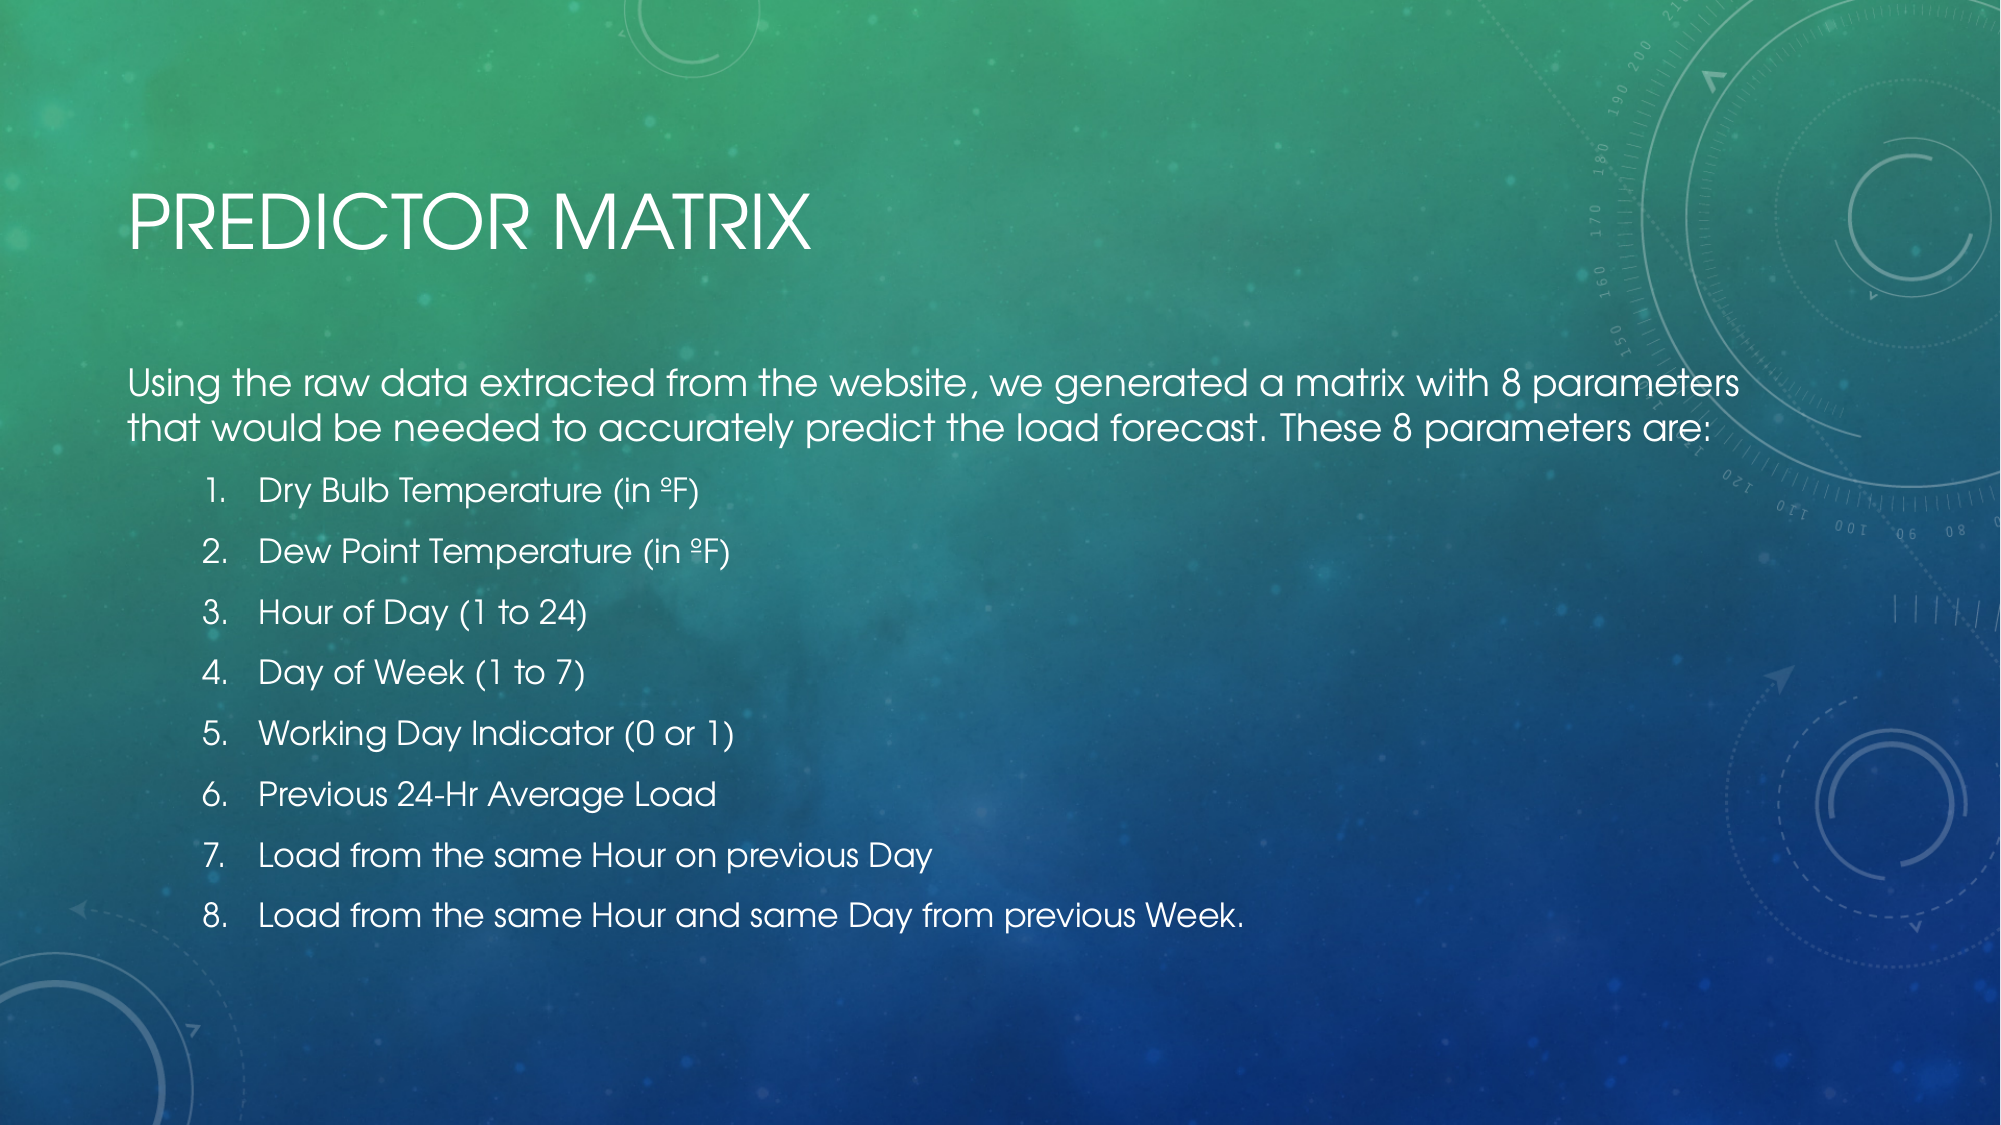

# PREDICTOR MATRIX
Using the raw data extracted from the website, we generated a matrix with 8 parameters that would be needed to accurately predict the load forecast. These 8 parameters are:
Dry Bulb Temperature (in ºF)
Dew Point Temperature (in ºF)
Hour of Day (1 to 24)
Day of Week (1 to 7)
Working Day Indicator (0 or 1)
Previous 24-Hr Average Load
Load from the same Hour on previous Day
Load from the same Hour and same Day from previous Week.